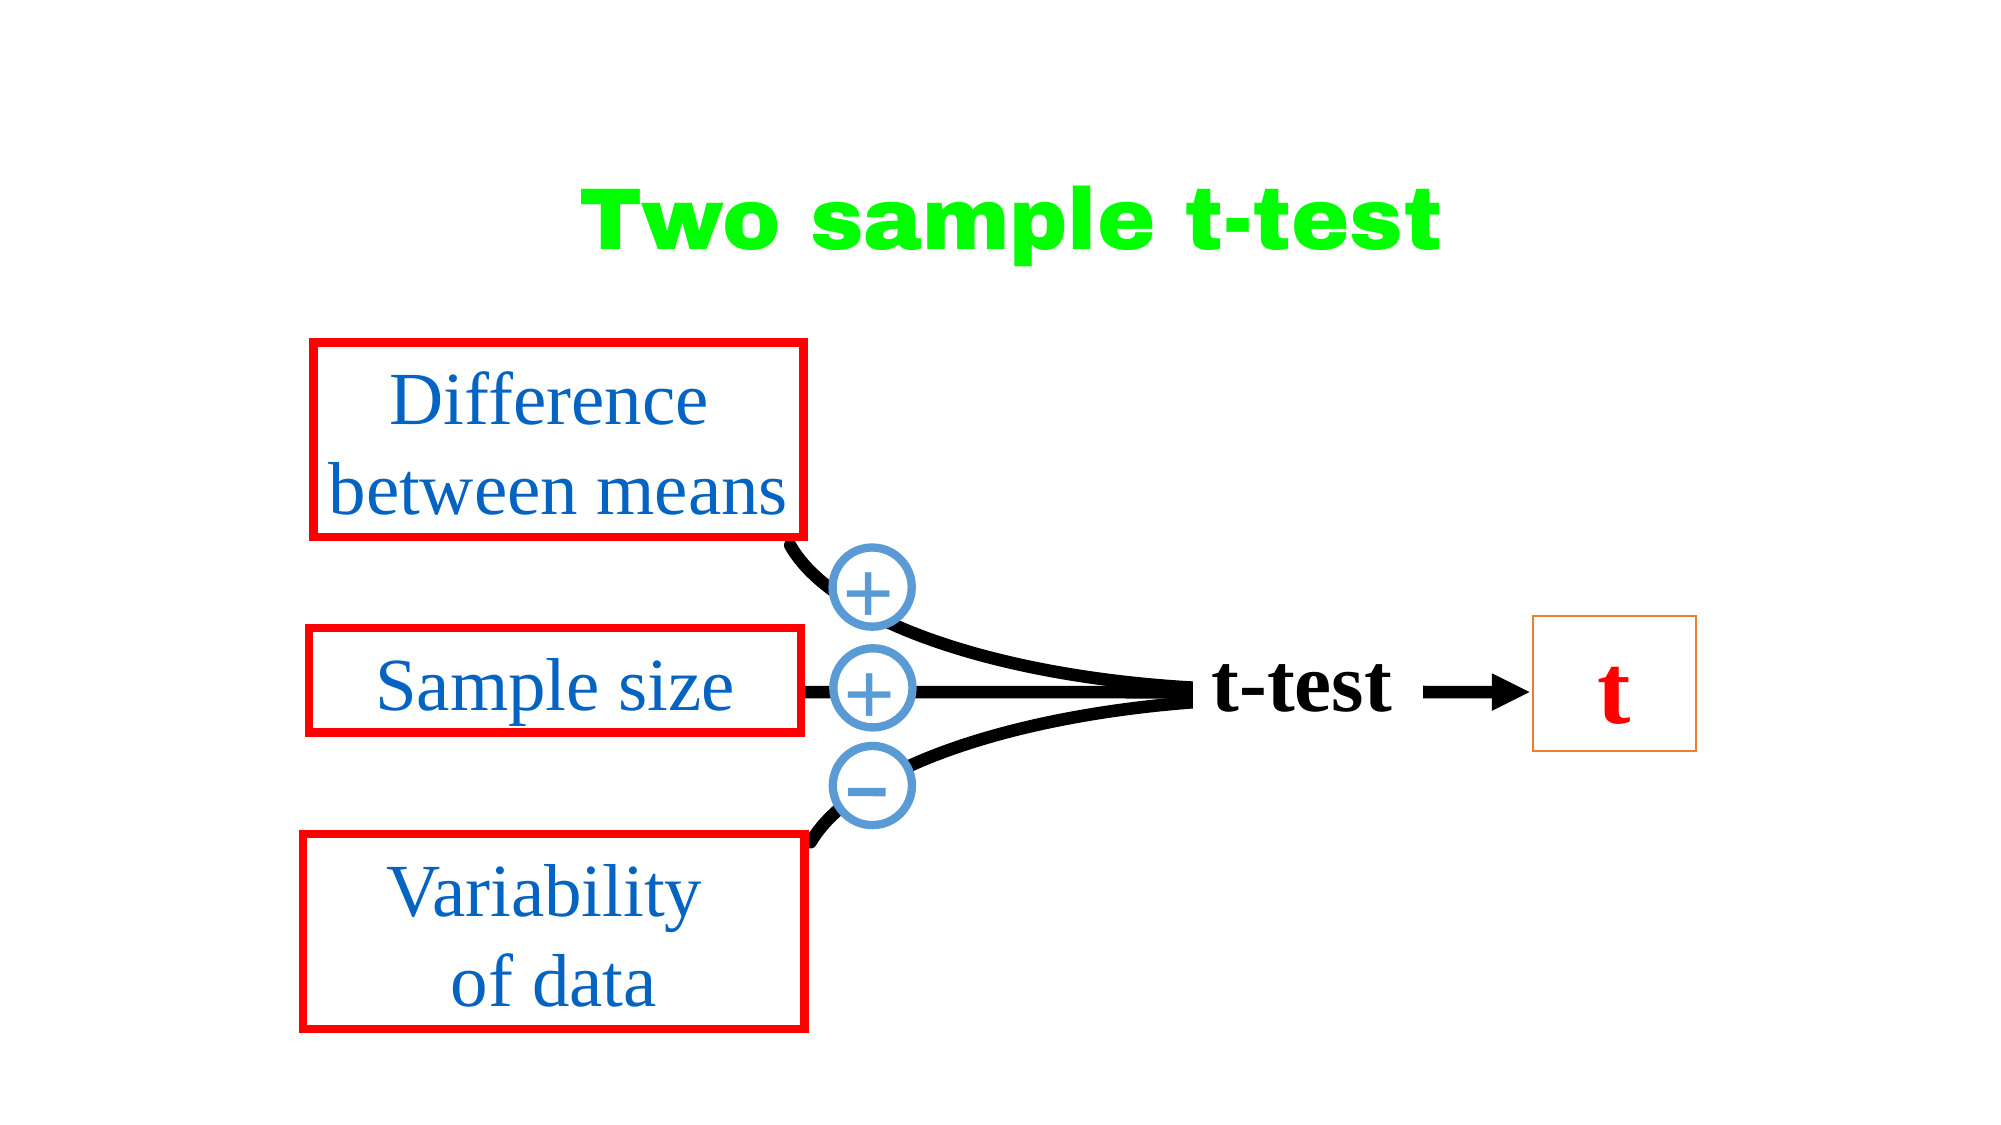

Two sample t-test
Difference
between means

+

  t
t-test
+
Sample size

Variability
of data